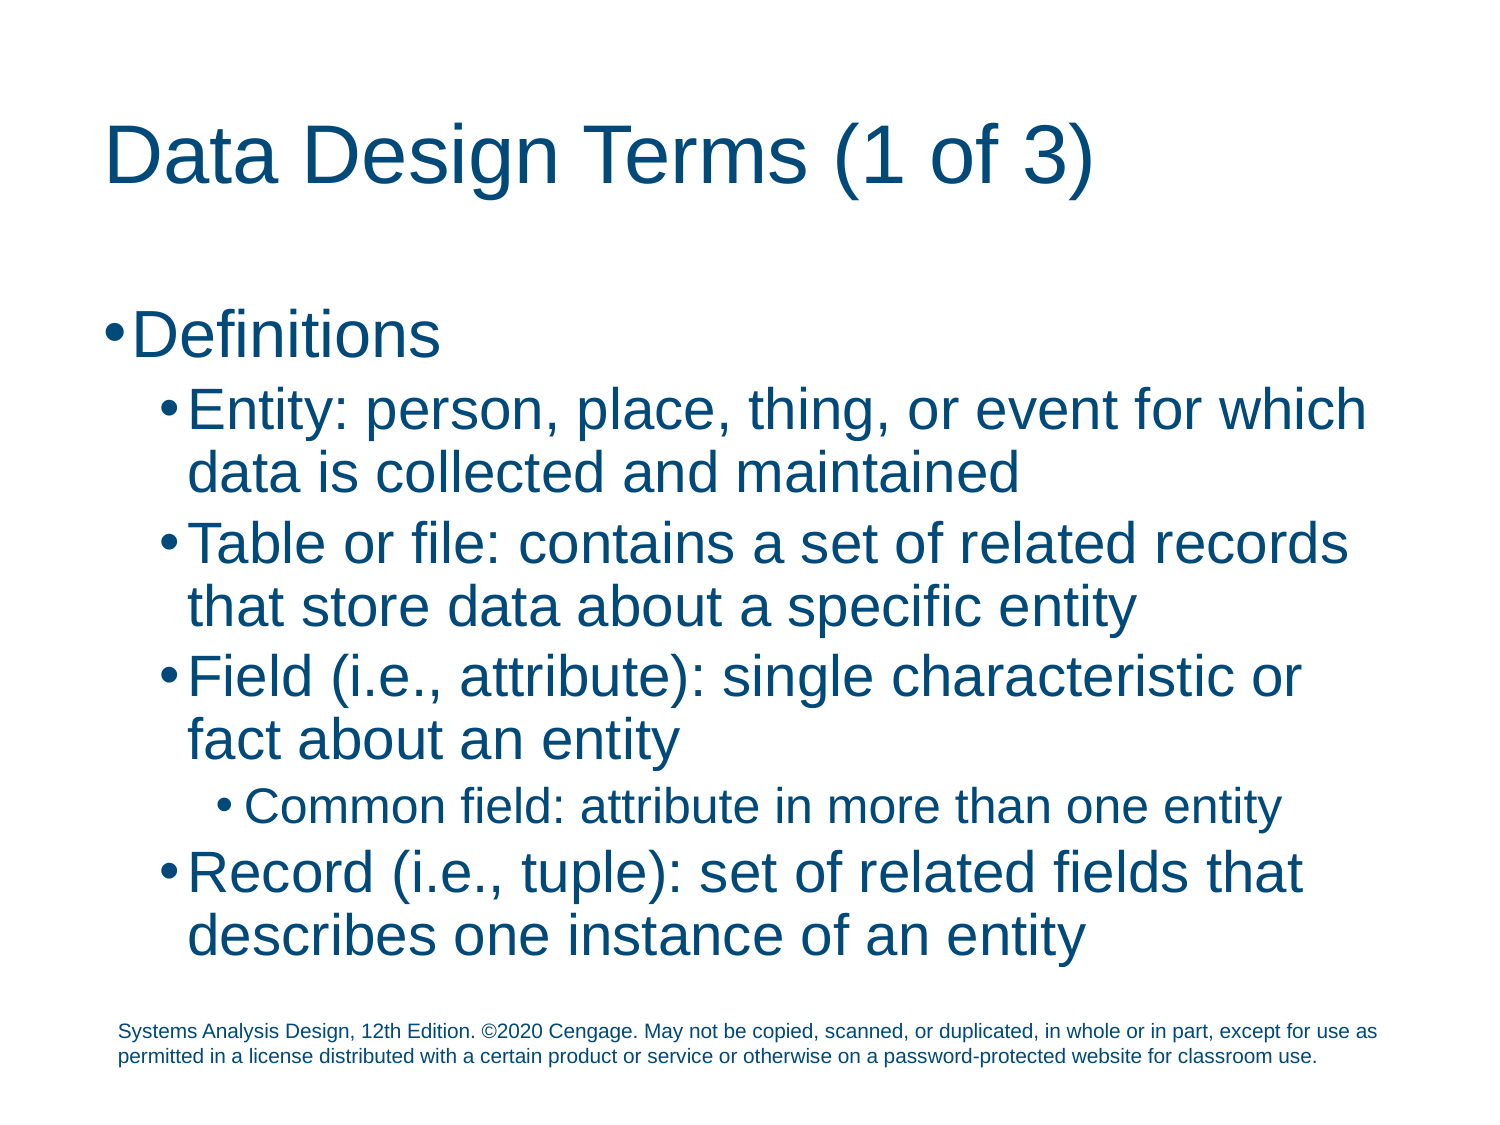

# Data Design Terms (1 of 3)
Definitions
Entity: person, place, thing, or event for which data is collected and maintained
Table or file: contains a set of related records that store data about a specific entity
Field (i.e., attribute): single characteristic or fact about an entity
Common field: attribute in more than one entity
Record (i.e., tuple): set of related fields that describes one instance of an entity

Systems Analysis Design, 12th Edition. ©2020 Cengage. May not be copied, scanned, or duplicated, in whole or in part, except for use as permitted in a license distributed with a certain product or service or otherwise on a password-protected website for classroom use.